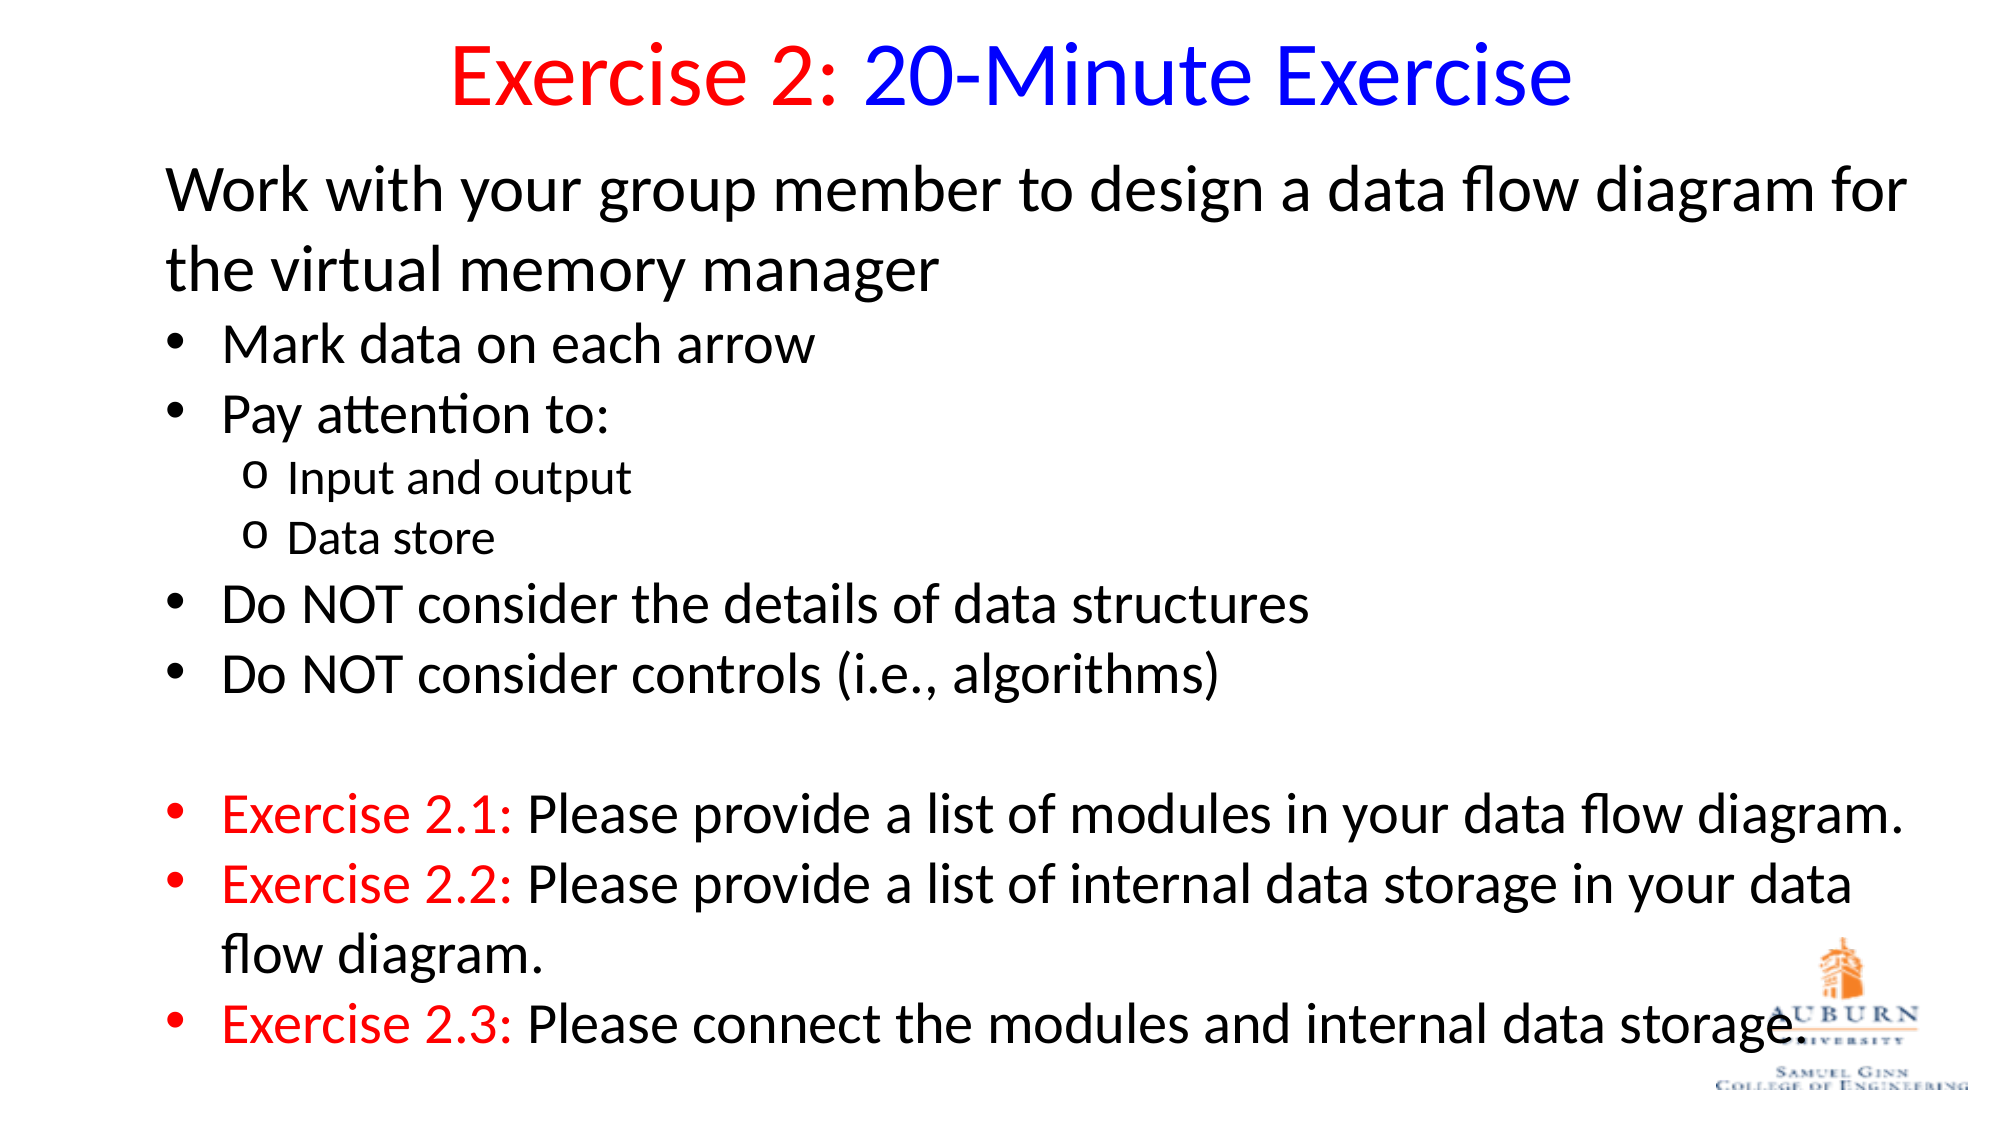

# Exercise 2: 20-Minute Exercise
Work with your group member to design a data flow diagram for the virtual memory manager
Mark data on each arrow
Pay attention to:
Input and output
Data store
Do NOT consider the details of data structures
Do NOT consider controls (i.e., algorithms)

Exercise 2.1: Please provide a list of modules in your data flow diagram.
Exercise 2.2: Please provide a list of internal data storage in your data flow diagram.
Exercise 2.3: Please connect the modules and internal data storage.